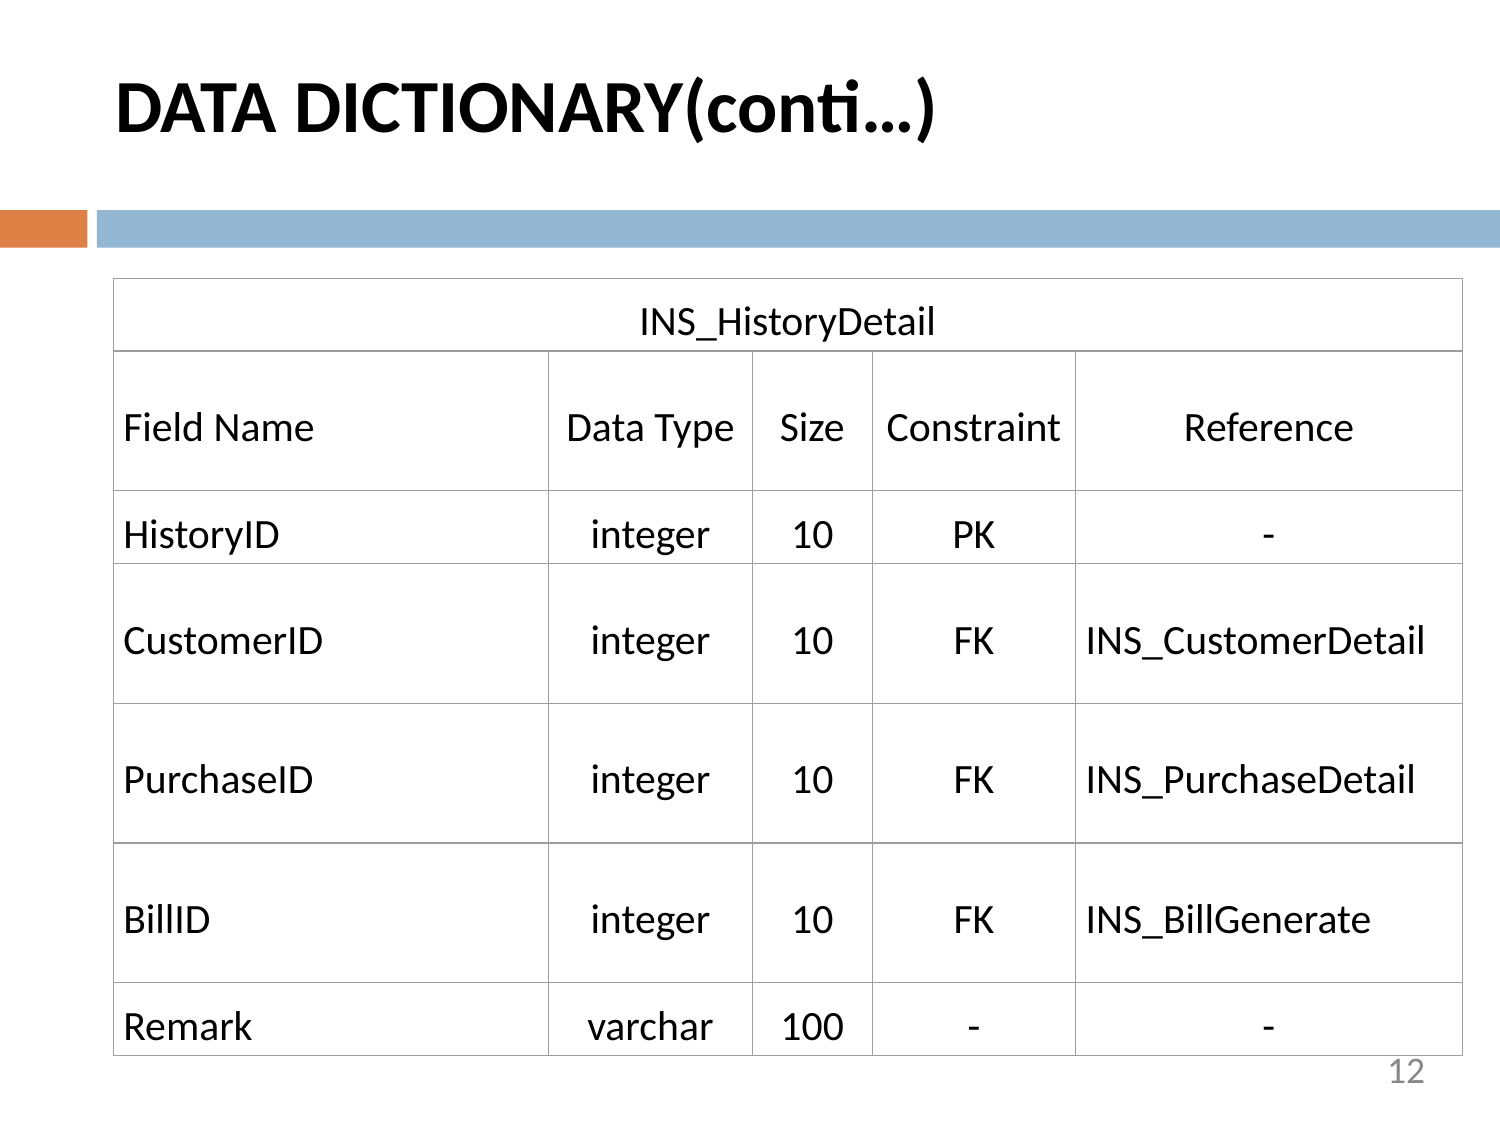

# DATA DICTIONARY(conti…)

| INS\_HistoryDetail |  |  |  |  |
| --- | --- | --- | --- | --- |
| Field Name | Data Type | Size | Constraint | Reference |
| HistoryID | integer | 10 | PK | - |
| CustomerID | integer | 10 | FK | INS\_CustomerDetail |
| PurchaseID | integer | 10 | FK | INS\_PurchaseDetail |
| BillID | integer | 10 | FK | INS\_BillGenerate |
| Remark | varchar | 100 | - | - |
12